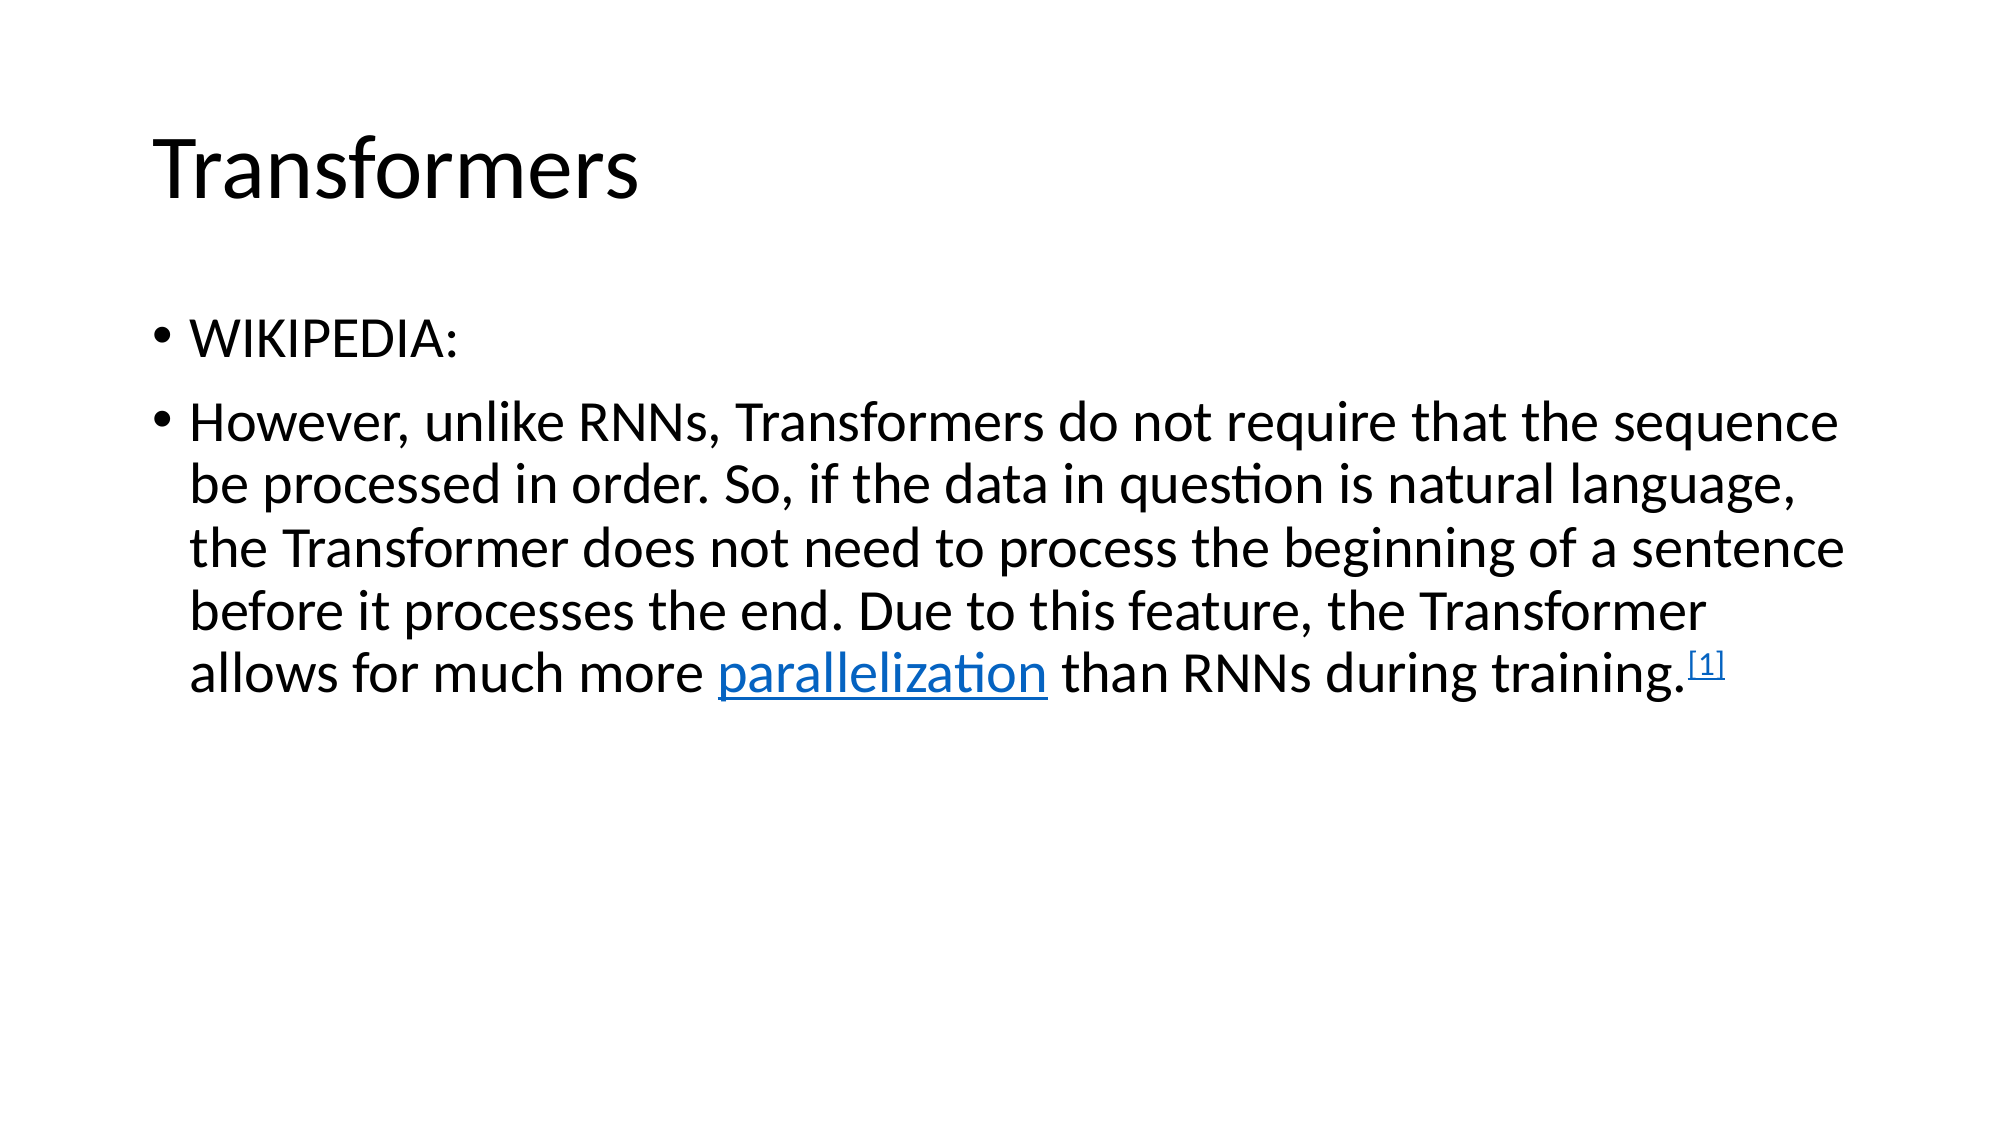

# Transformers
WIKIPEDIA:
However, unlike RNNs, Transformers do not require that the sequence be processed in order. So, if the data in question is natural language, the Transformer does not need to process the beginning of a sentence before it processes the end. Due to this feature, the Transformer allows for much more parallelization than RNNs during training.[1]